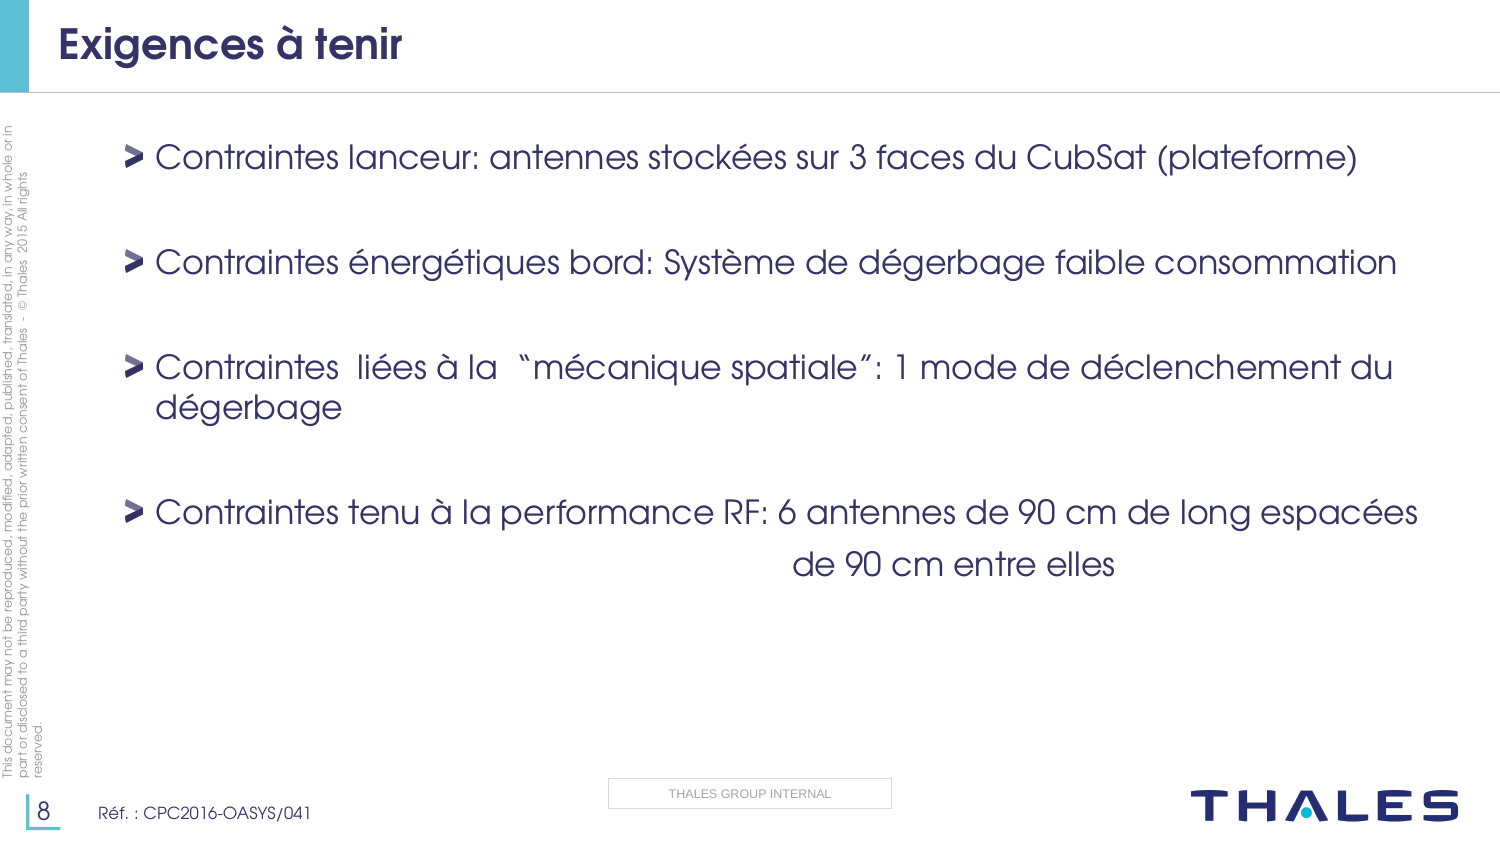

Exigences à tenir
Contraintes lanceur: antennes stockées sur 3 faces du CubSat (plateforme)

Contraintes énergétiques bord: Système de dégerbage faible consommation

Contraintes  liées à la  “mécanique spatiale”: 1 mode de déclenchement du dégerbage

Contraintes tenu à la performance RF: 6 antennes de 90 cm de long espacées
                                                                        de 90 cm entre elles